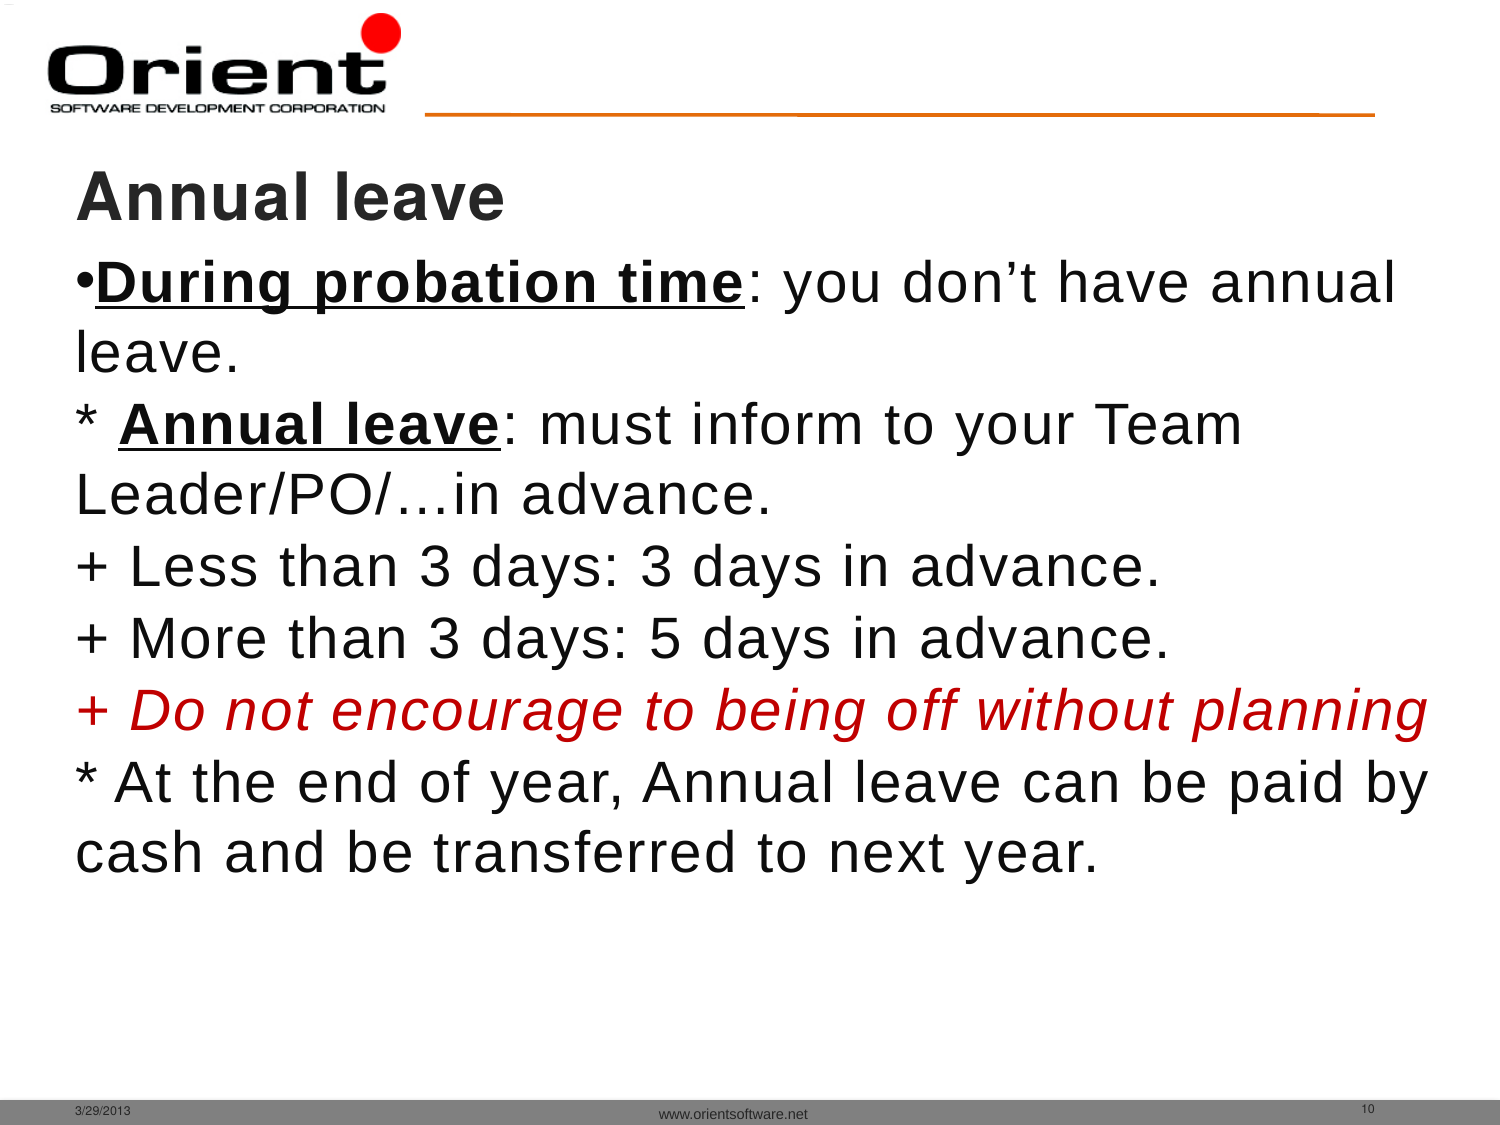

# Annual leave
During probation time: you don’t have annual leave.
* Annual leave: must inform to your Team Leader/PO/…in advance.
+ Less than 3 days: 3 days in advance.
+ More than 3 days: 5 days in advance.
+ Do not encourage to being off without planning
* At the end of year, Annual leave can be paid by cash and be transferred to next year.
3/29/2013
10